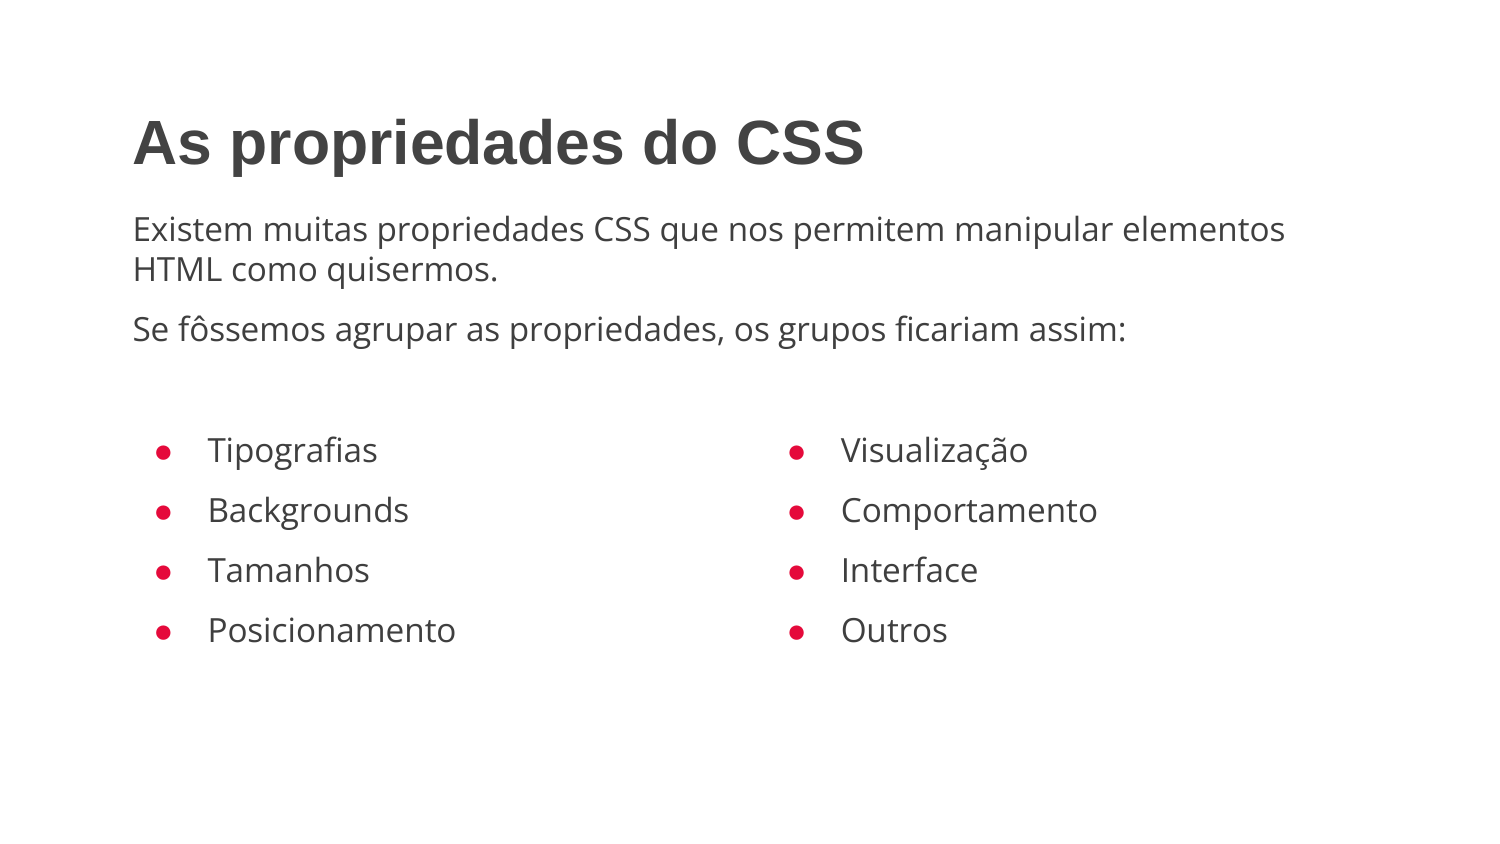

As propriedades do CSS
Existem muitas propriedades CSS que nos permitem manipular elementos HTML como quisermos.
Se fôssemos agrupar as propriedades, os grupos ficariam assim:

Tipografias
Backgrounds
Tamanhos
Posicionamento
Visualização
Comportamento
Interface
Outros